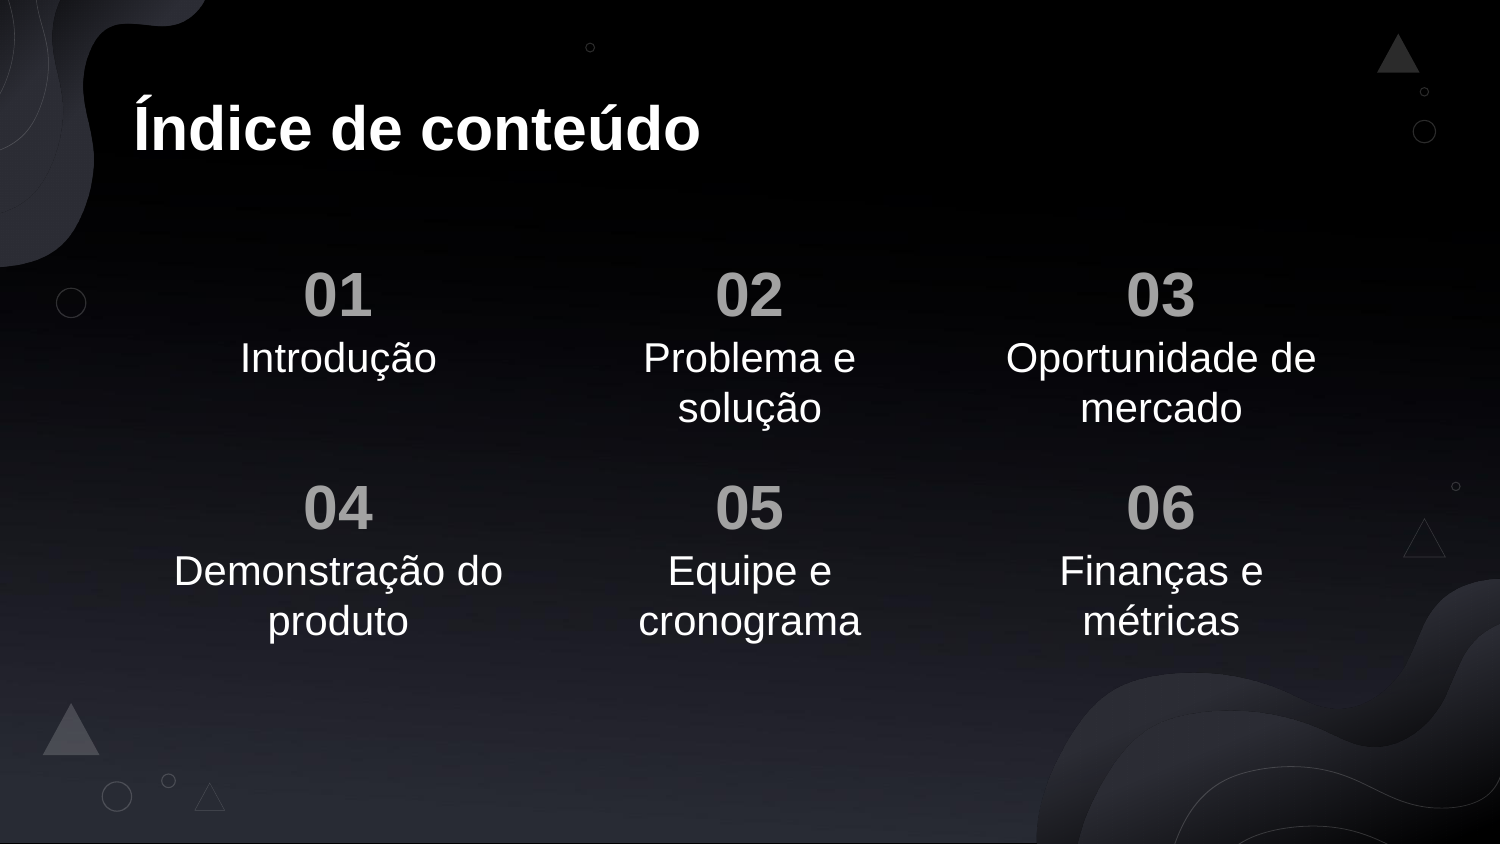

# Índice de conteúdo
01
02
03
Introdução
Problema e solução
Oportunidade de mercado
04
05
06
Demonstração do produto
Equipe e cronograma
Finanças e métricas